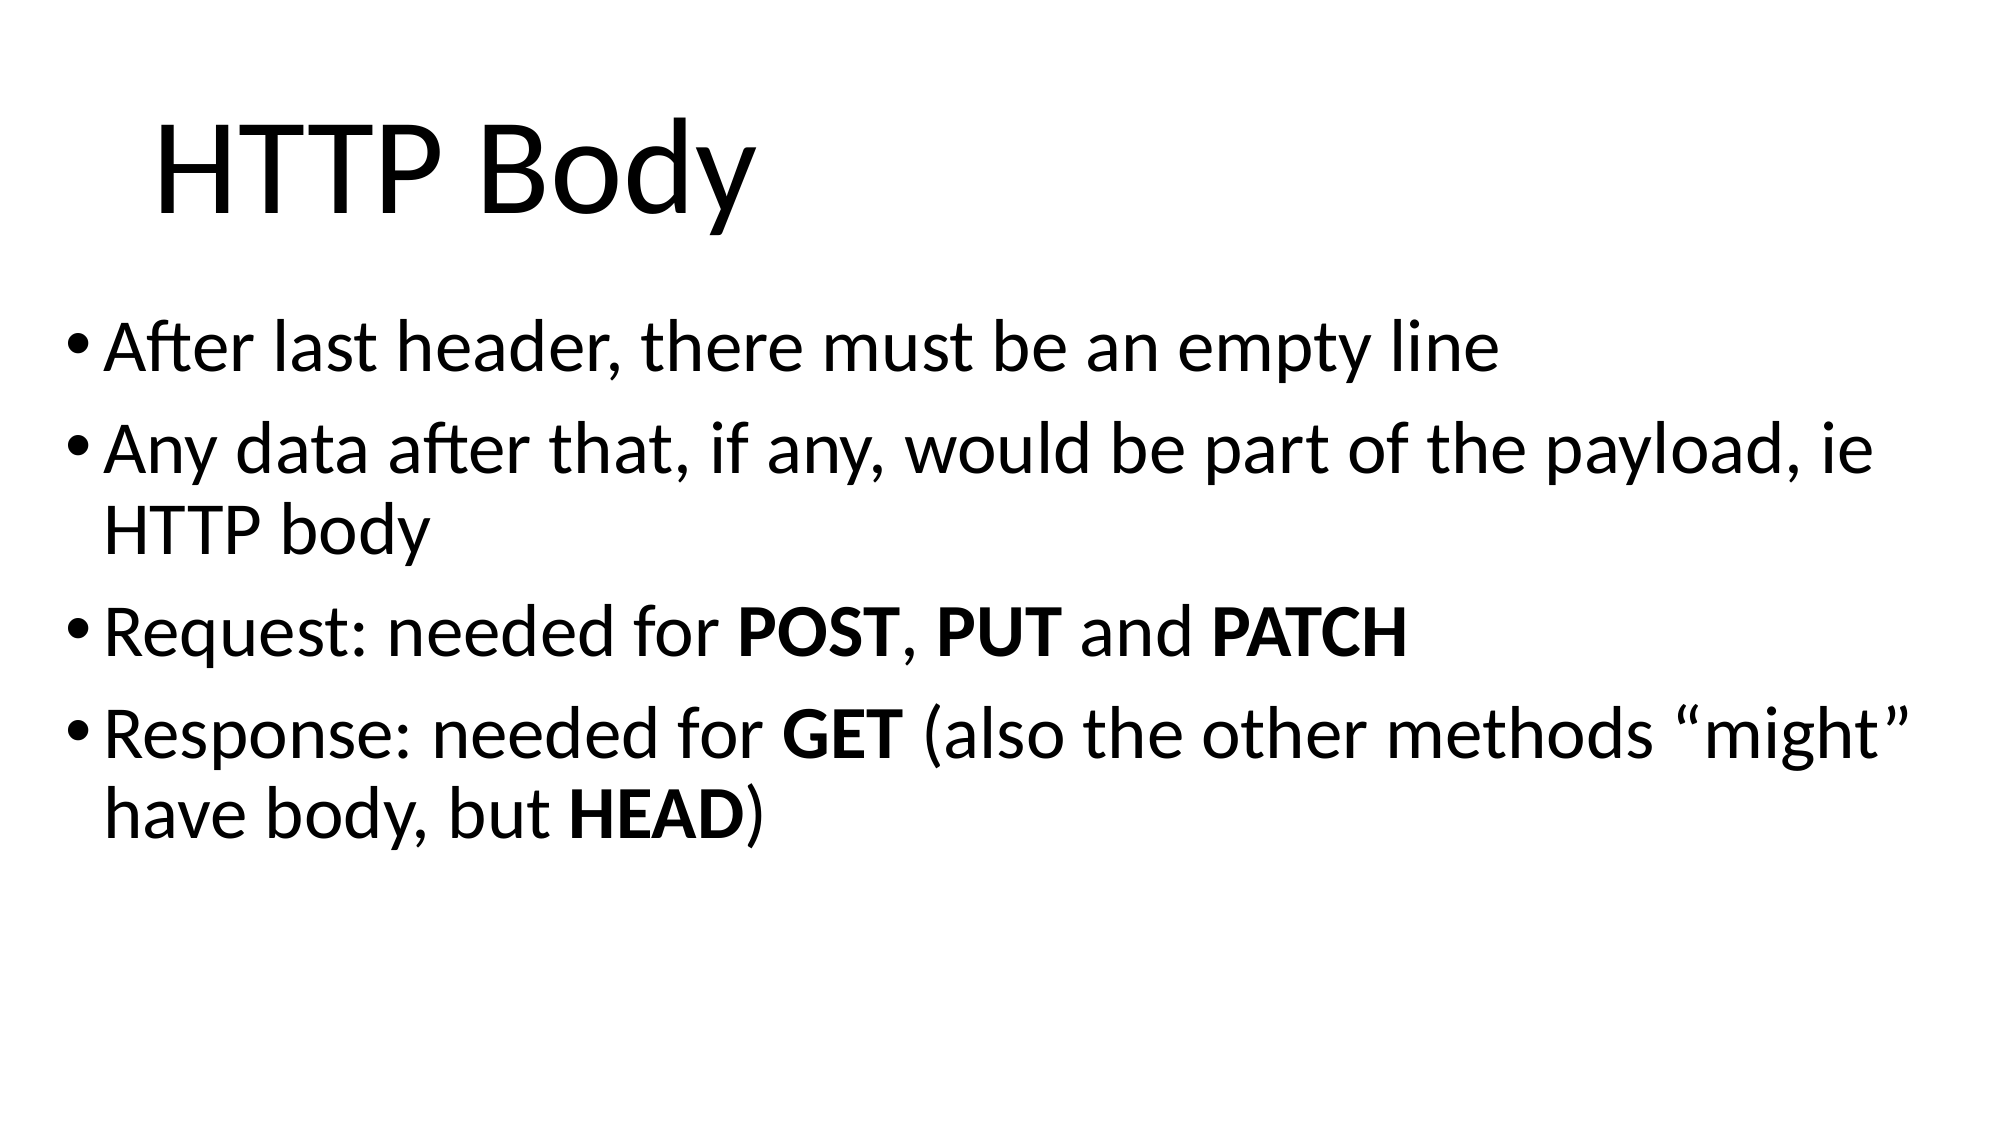

# HTTP Body
After last header, there must be an empty line
Any data after that, if any, would be part of the payload, ie HTTP body
Request: needed for POST, PUT and PATCH
Response: needed for GET (also the other methods “might” have body, but HEAD)